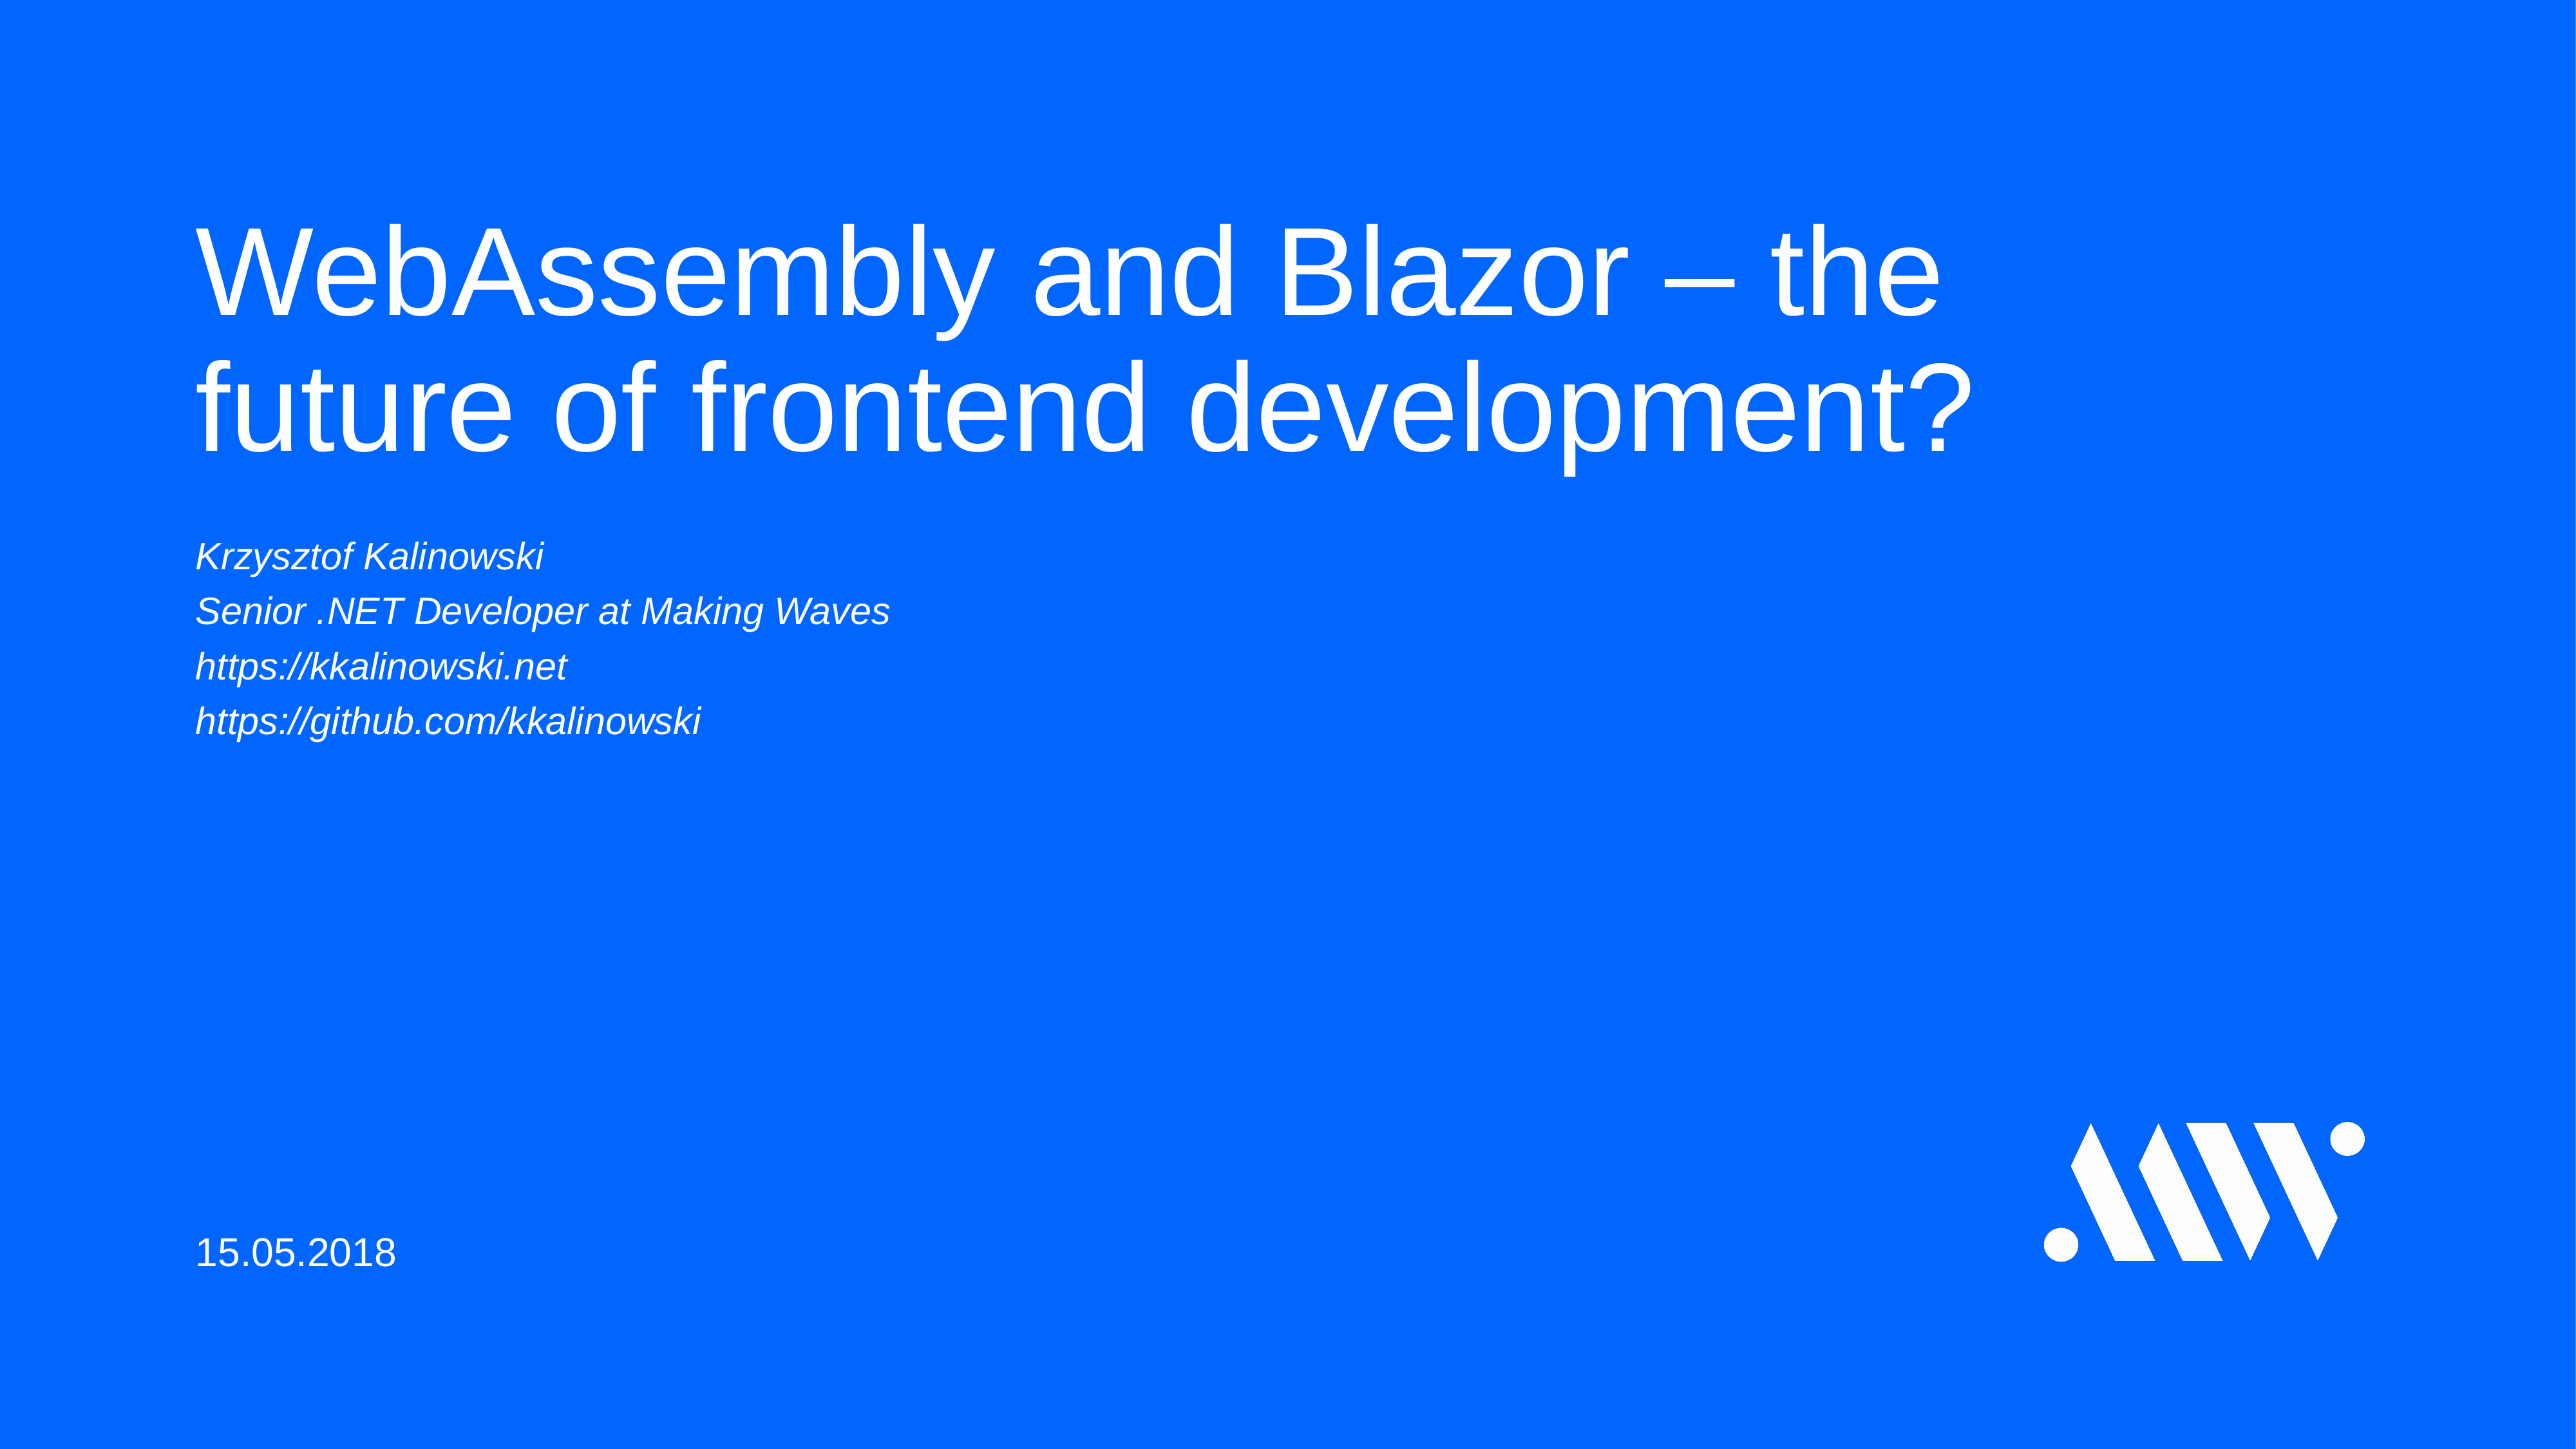

# WebAssembly and Blazor – the future of frontend development?
Krzysztof Kalinowski
Senior .NET Developer at Making Waves
https://kkalinowski.net
https://github.com/kkalinowski
15.05.2018